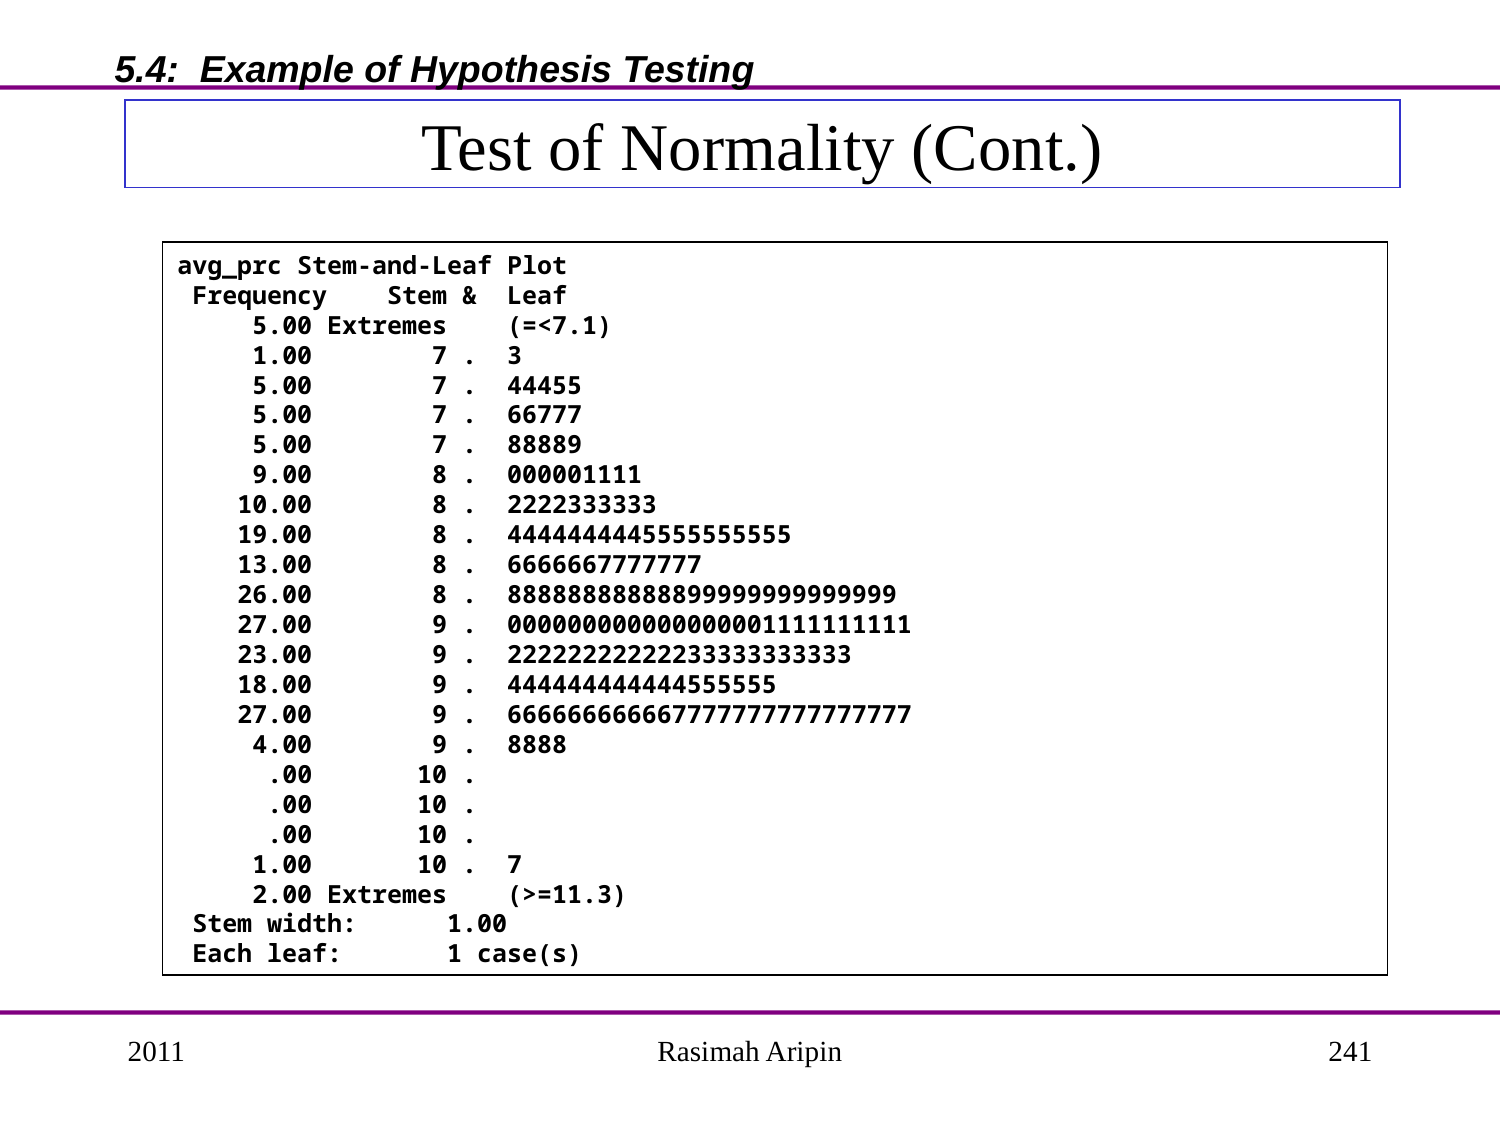

5.4:  Example of Hypothesis Testing
# Test of Normality (Cont.)
avg_prc Stem-and-Leaf Plot
 Frequency    Stem &  Leaf
     5.00 Extremes    (=<7.1)
     1.00        7 .  3
     5.00        7 .  44455
     5.00        7 .  66777
     5.00        7 .  88889
     9.00        8 .  000001111
    10.00        8 .  2222333333
    19.00        8 .  4444444445555555555
    13.00        8 .  6666667777777
    26.00        8 .  88888888888899999999999999
    27.00        9 .  000000000000000001111111111
    23.00        9 .  22222222222233333333333
    18.00        9 .  444444444444555555
    27.00        9 .  666666666667777777777777777
     4.00        9 .  8888
      .00       10 .
      .00       10 .
      .00       10 .
     1.00       10 .  7
     2.00 Extremes    (>=11.3)
 Stem width:      1.00
 Each leaf:       1 case(s)

2011
Rasimah Aripin
241